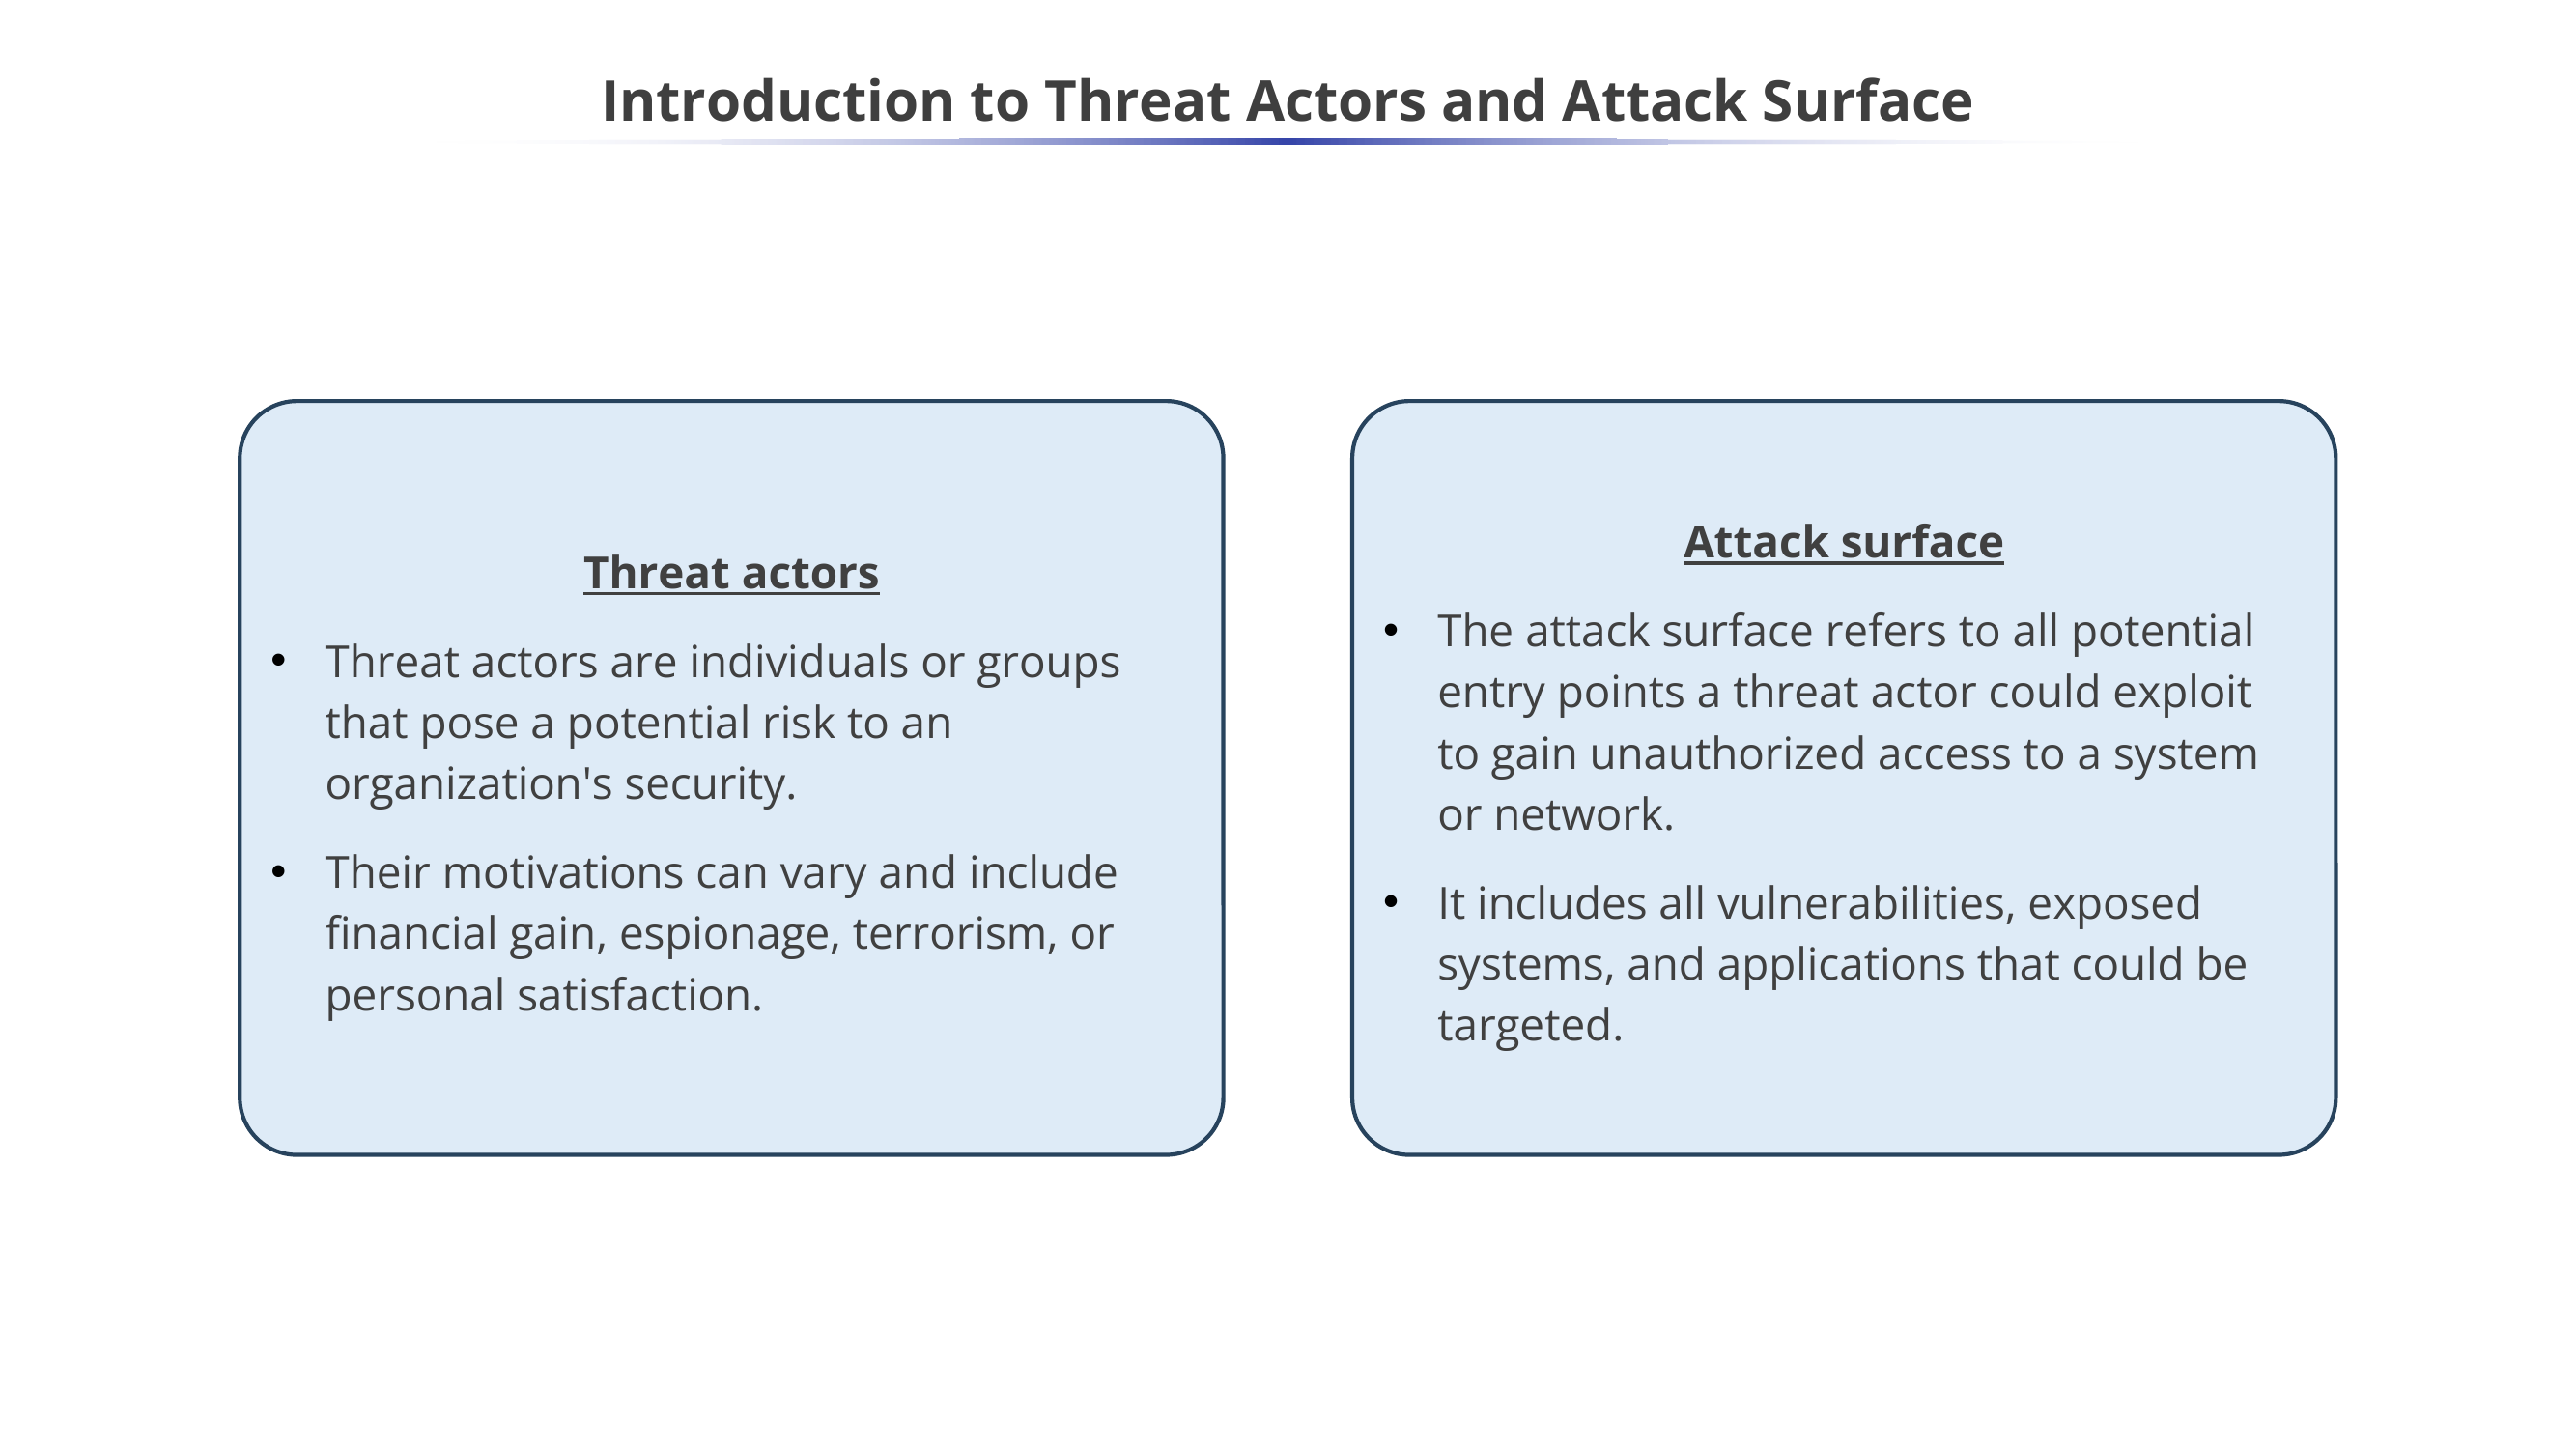

# Introduction to Threat Actors and Attack Surface

Threat actors

Threat actors are individuals or groups that pose a potential risk to an organization's security.

Their motivations can vary and include financial gain, espionage, terrorism, or personal satisfaction.
Attack surface

The attack surface refers to all potential entry points a threat actor could exploit to gain unauthorized access to a system or network.

It includes all vulnerabilities, exposed systems, and applications that could be targeted.